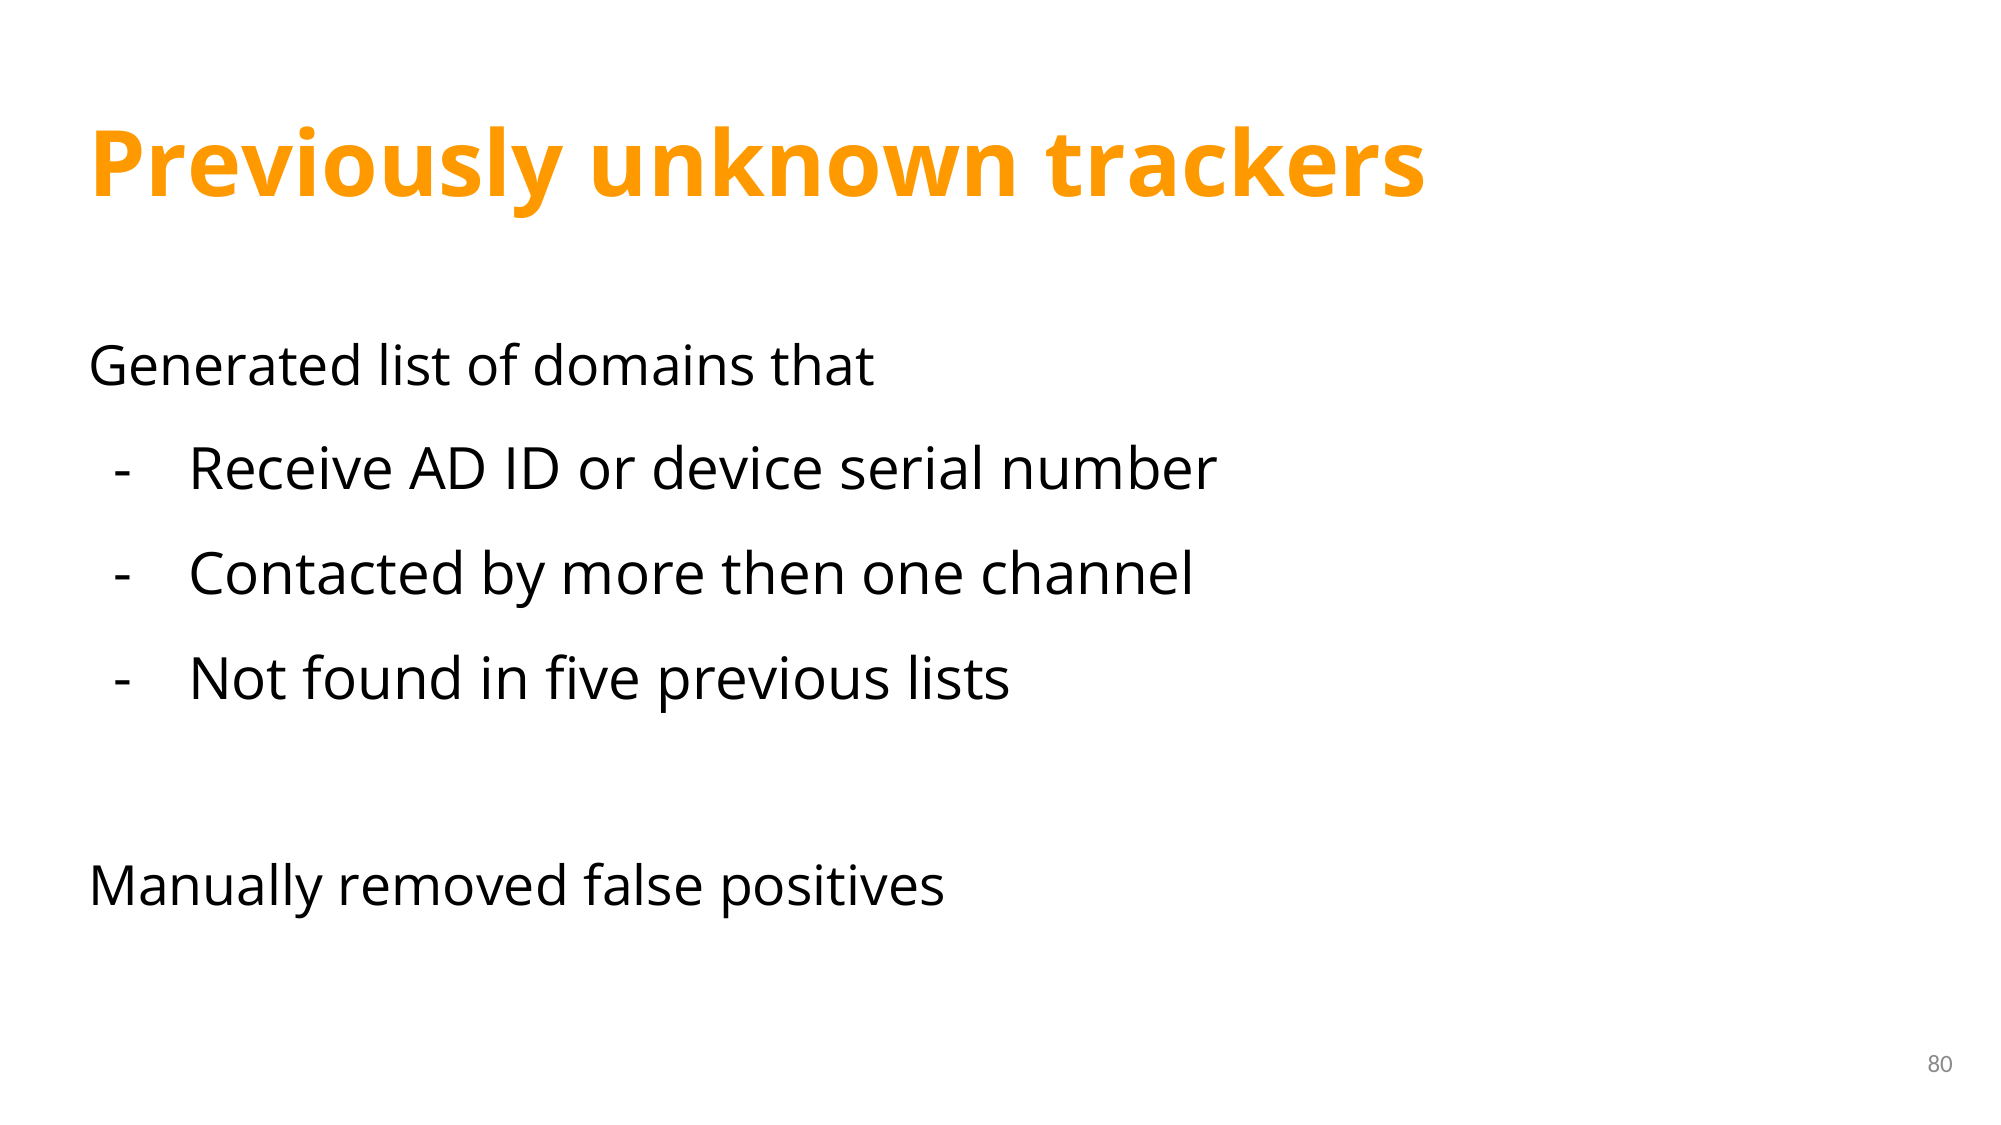

# Previously unknown trackers
Generated list of domains that
Receive AD ID or device serial number
Contacted by more then one channel
Not found in five previous lists

Manually removed false positives

80